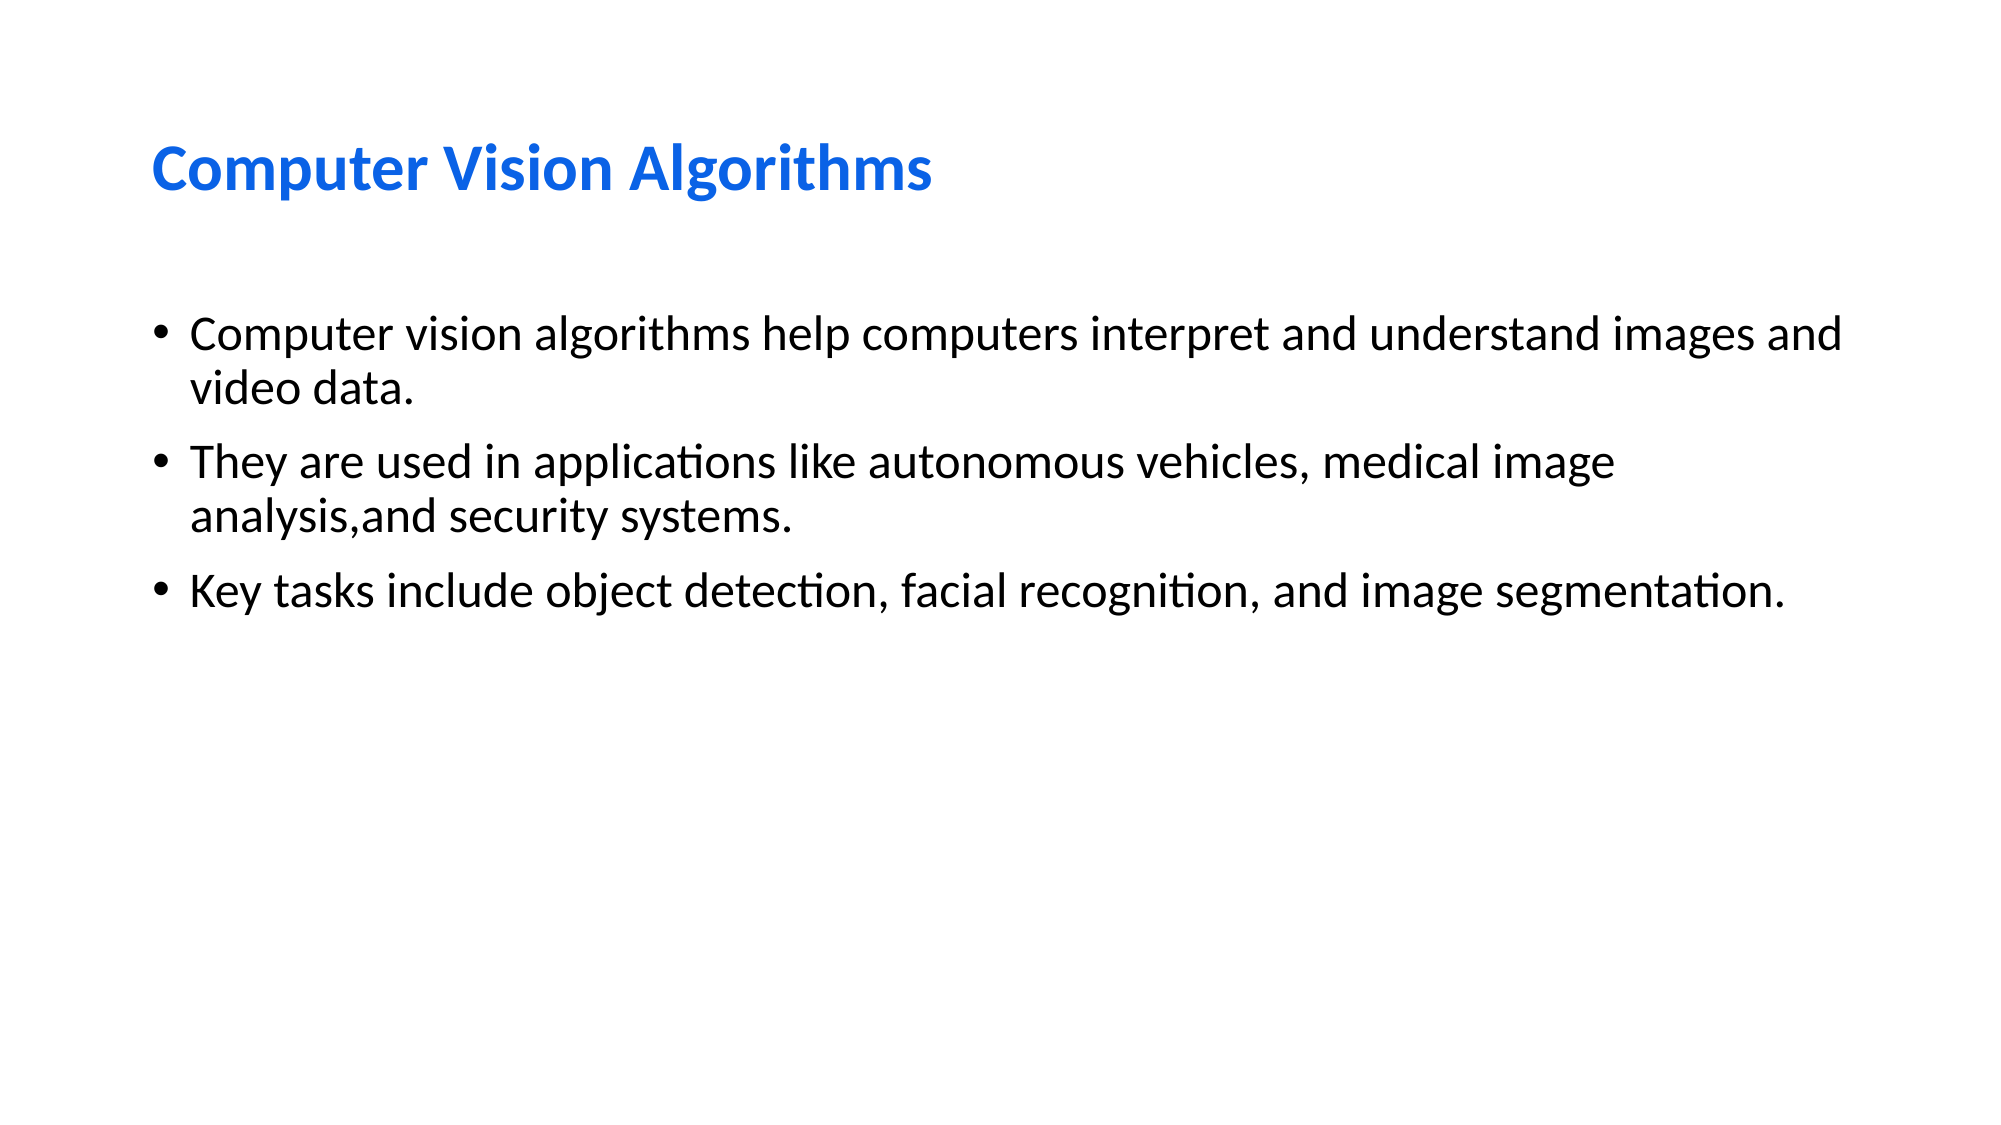

# Computer Vision Algorithms
Computer vision algorithms help computers interpret and understand images and video data.
They are used in applications like autonomous vehicles, medical image analysis,and security systems.
Key tasks include object detection, facial recognition, and image segmentation.